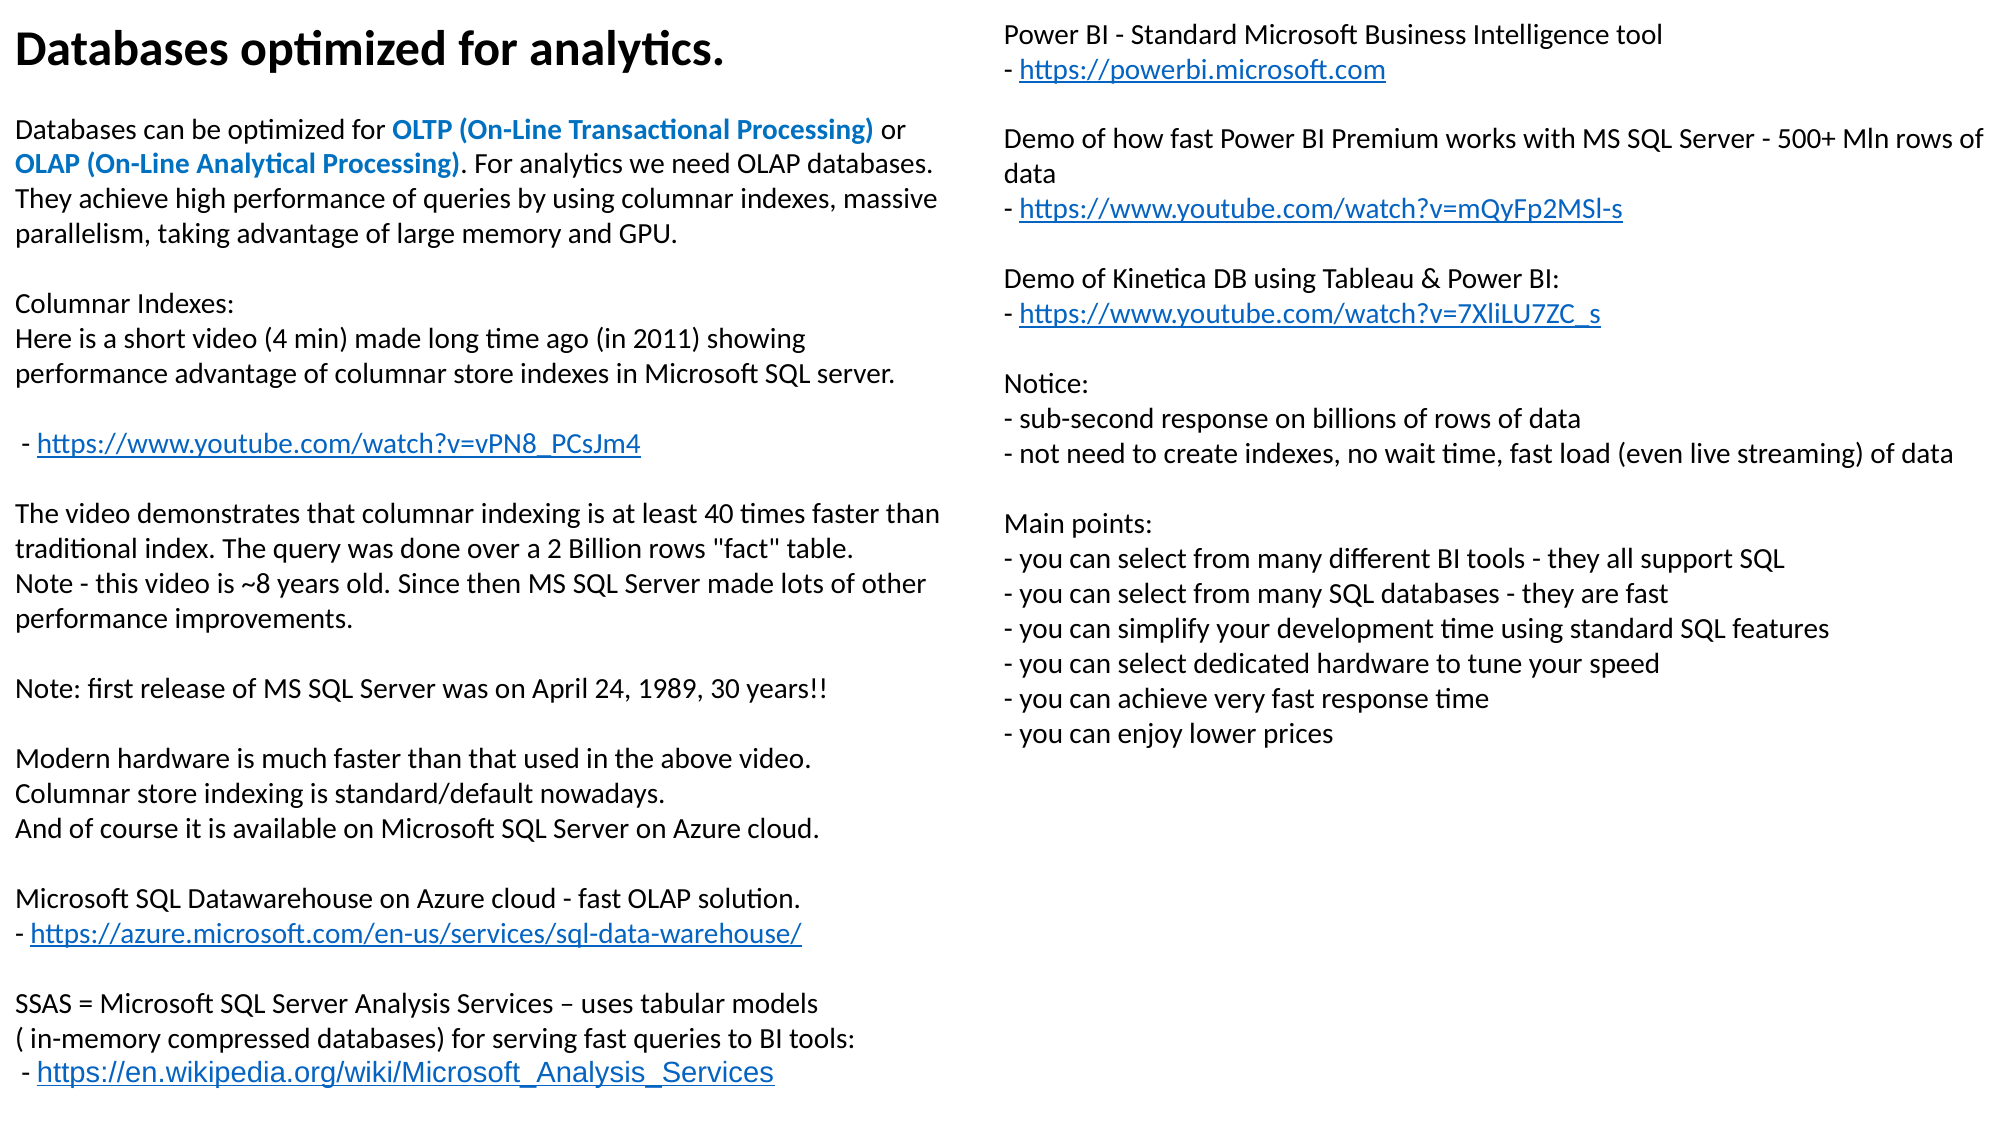

Databases optimized for analytics.

Databases can be optimized for OLTP (On-Line Transactional Processing) or OLAP (On-Line Analytical Processing). For analytics we need OLAP databases.
They achieve high performance of queries by using columnar indexes, massive parallelism, taking advantage of large memory and GPU.

Columnar Indexes:
Here is a short video (4 min) made long time ago (in 2011) showing performance advantage of columnar store indexes in Microsoft SQL server.

 - https://www.youtube.com/watch?v=vPN8_PCsJm4

The video demonstrates that columnar indexing is at least 40 times faster than traditional index. The query was done over a 2 Billion rows "fact" table.
Note - this video is ~8 years old. Since then MS SQL Server made lots of other performance improvements.

Note: first release of MS SQL Server was on April 24, 1989, 30 years!!

Modern hardware is much faster than that used in the above video.
Columnar store indexing is standard/default nowadays.
And of course it is available on Microsoft SQL Server on Azure cloud.

Microsoft SQL Datawarehouse on Azure cloud - fast OLAP solution.
- https://azure.microsoft.com/en-us/services/sql-data-warehouse/

SSAS = Microsoft SQL Server Analysis Services – uses tabular models
( in-memory compressed databases) for serving fast queries to BI tools:
 - https://en.wikipedia.org/wiki/Microsoft_Analysis_Services
Power BI - Standard Microsoft Business Intelligence tool
- https://powerbi.microsoft.com

Demo of how fast Power BI Premium works with MS SQL Server - 500+ Mln rows of data
- https://www.youtube.com/watch?v=mQyFp2MSl-s

Demo of Kinetica DB using Tableau & Power BI:
- https://www.youtube.com/watch?v=7XliLU7ZC_s

Notice:
- sub-second response on billions of rows of data
- not need to create indexes, no wait time, fast load (even live streaming) of data

Main points:
- you can select from many different BI tools - they all support SQL
- you can select from many SQL databases - they are fast
- you can simplify your development time using standard SQL features
- you can select dedicated hardware to tune your speed
- you can achieve very fast response time
- you can enjoy lower prices